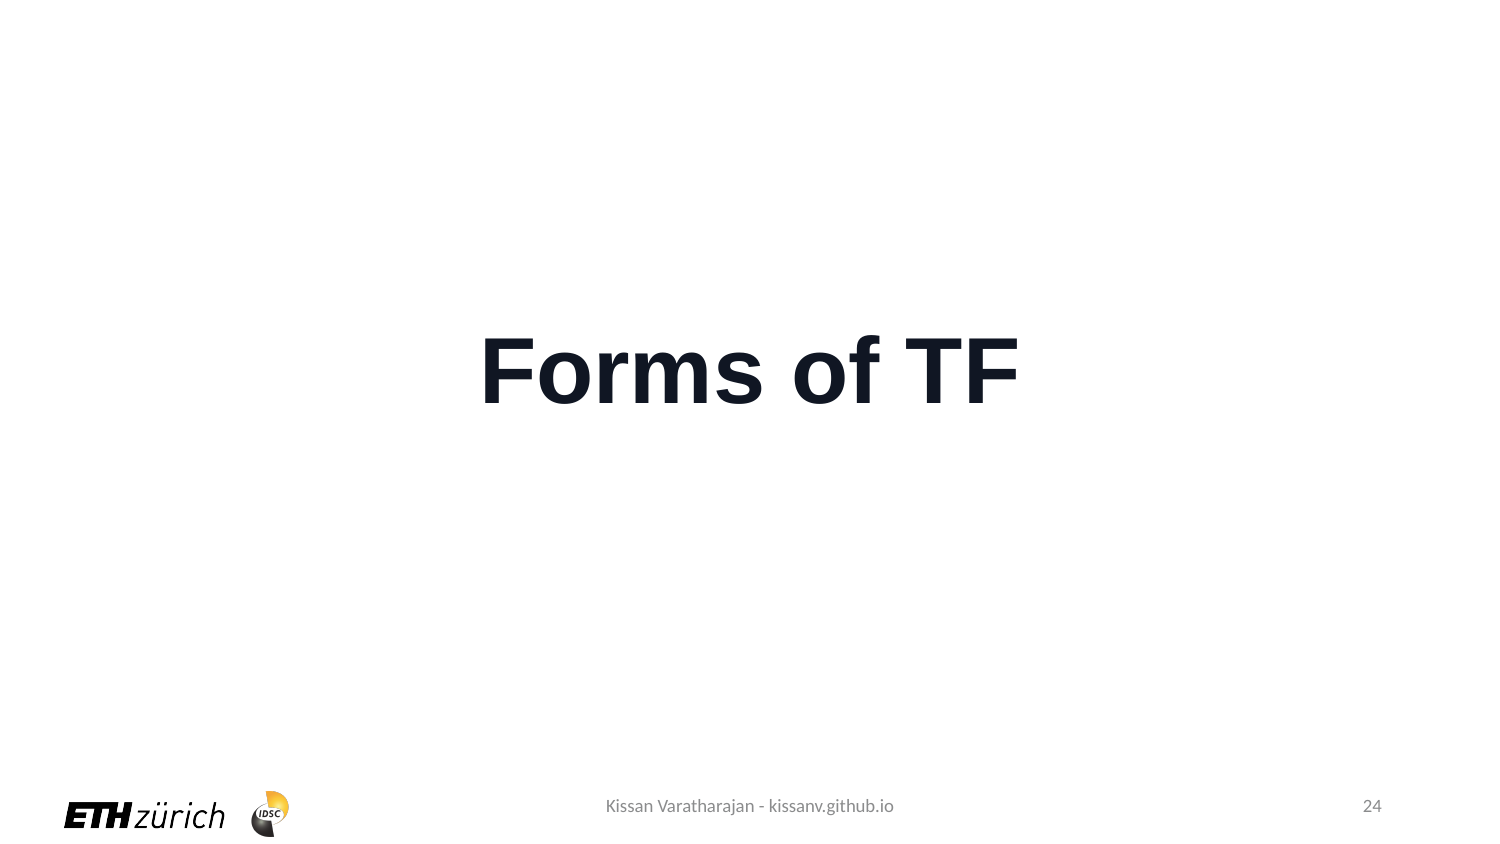

# Forms of TF

Kissan Varatharajan - kissanv.github.io
24